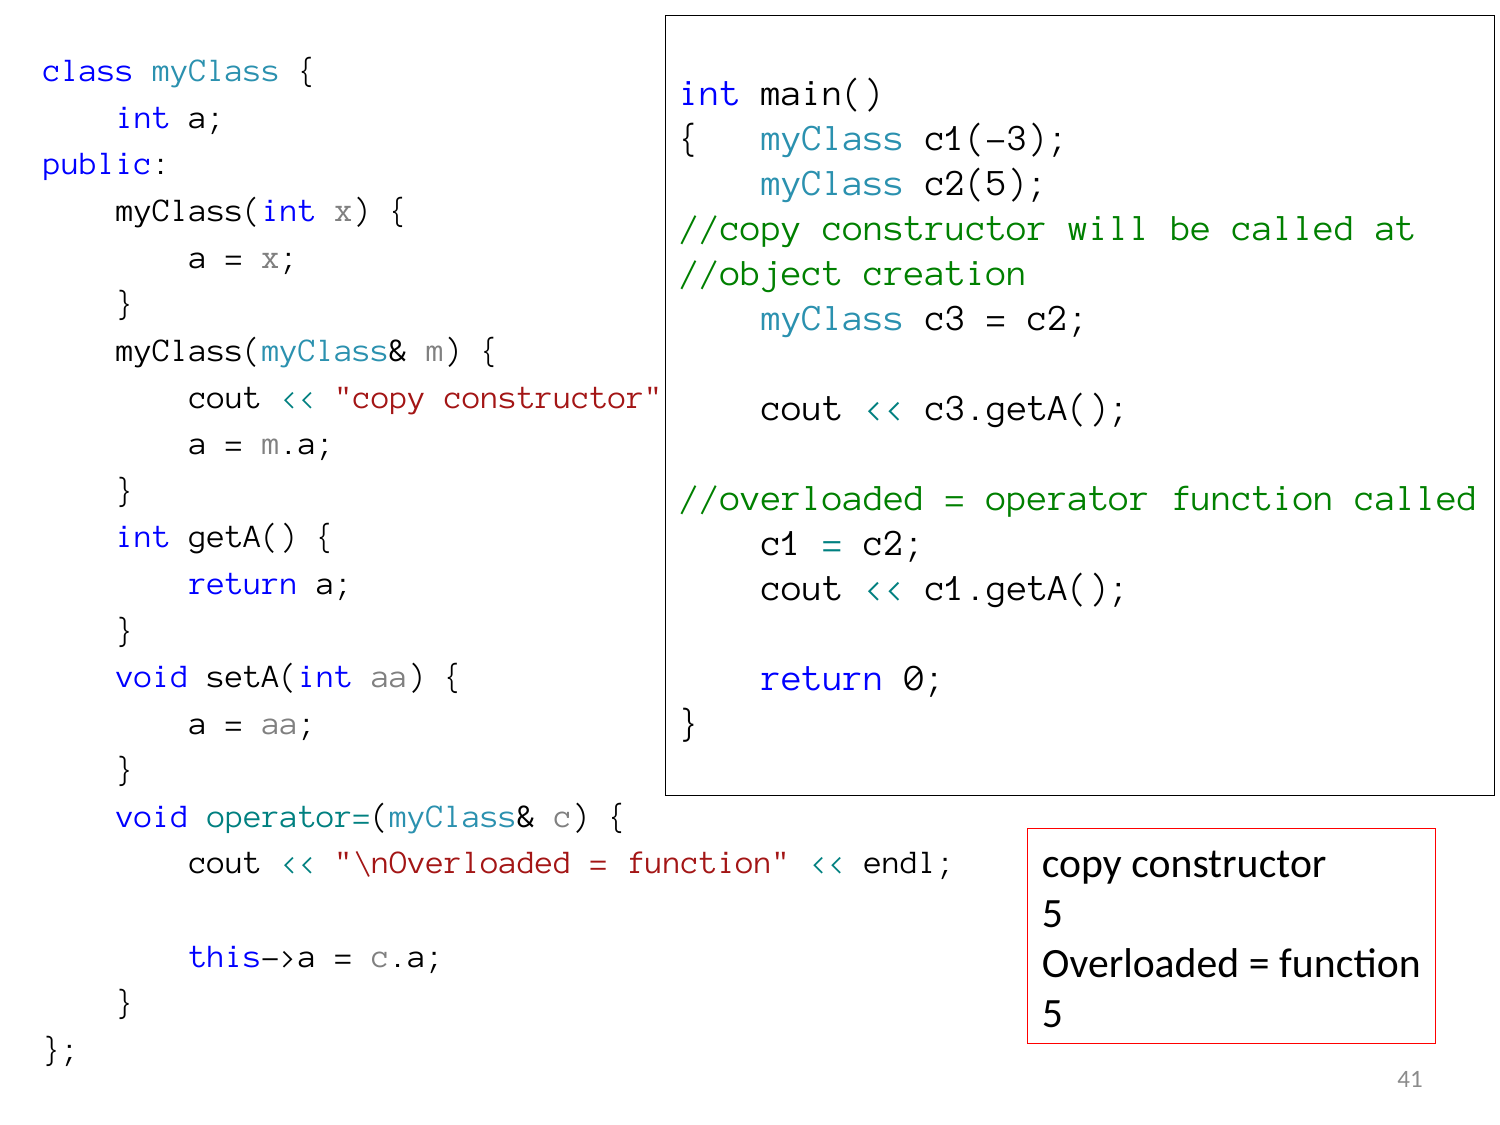

int main()
{   myClass c1(-3);
    myClass c2(5);
//copy constructor will be called at
//object creation
    myClass c3 = c2;

    cout << c3.getA();

//overloaded = operator function called
    c1 = c2;
    cout << c1.getA();

    return 0;
}

class myClass {
    int a;
public:
    myClass(int x) {
        a = x;
    }
    myClass(myClass& m) {
        cout << "copy constructor" << endl;
        a = m.a;
    }
    int getA() {
        return a;
    }
    void setA(int aa) {
        a = aa;
    }
    void operator=(myClass& c) {
        cout << "\nOverloaded = function" << endl;

        this->a = c.a;
    }
};
copy constructor
5
Overloaded = function
5
41